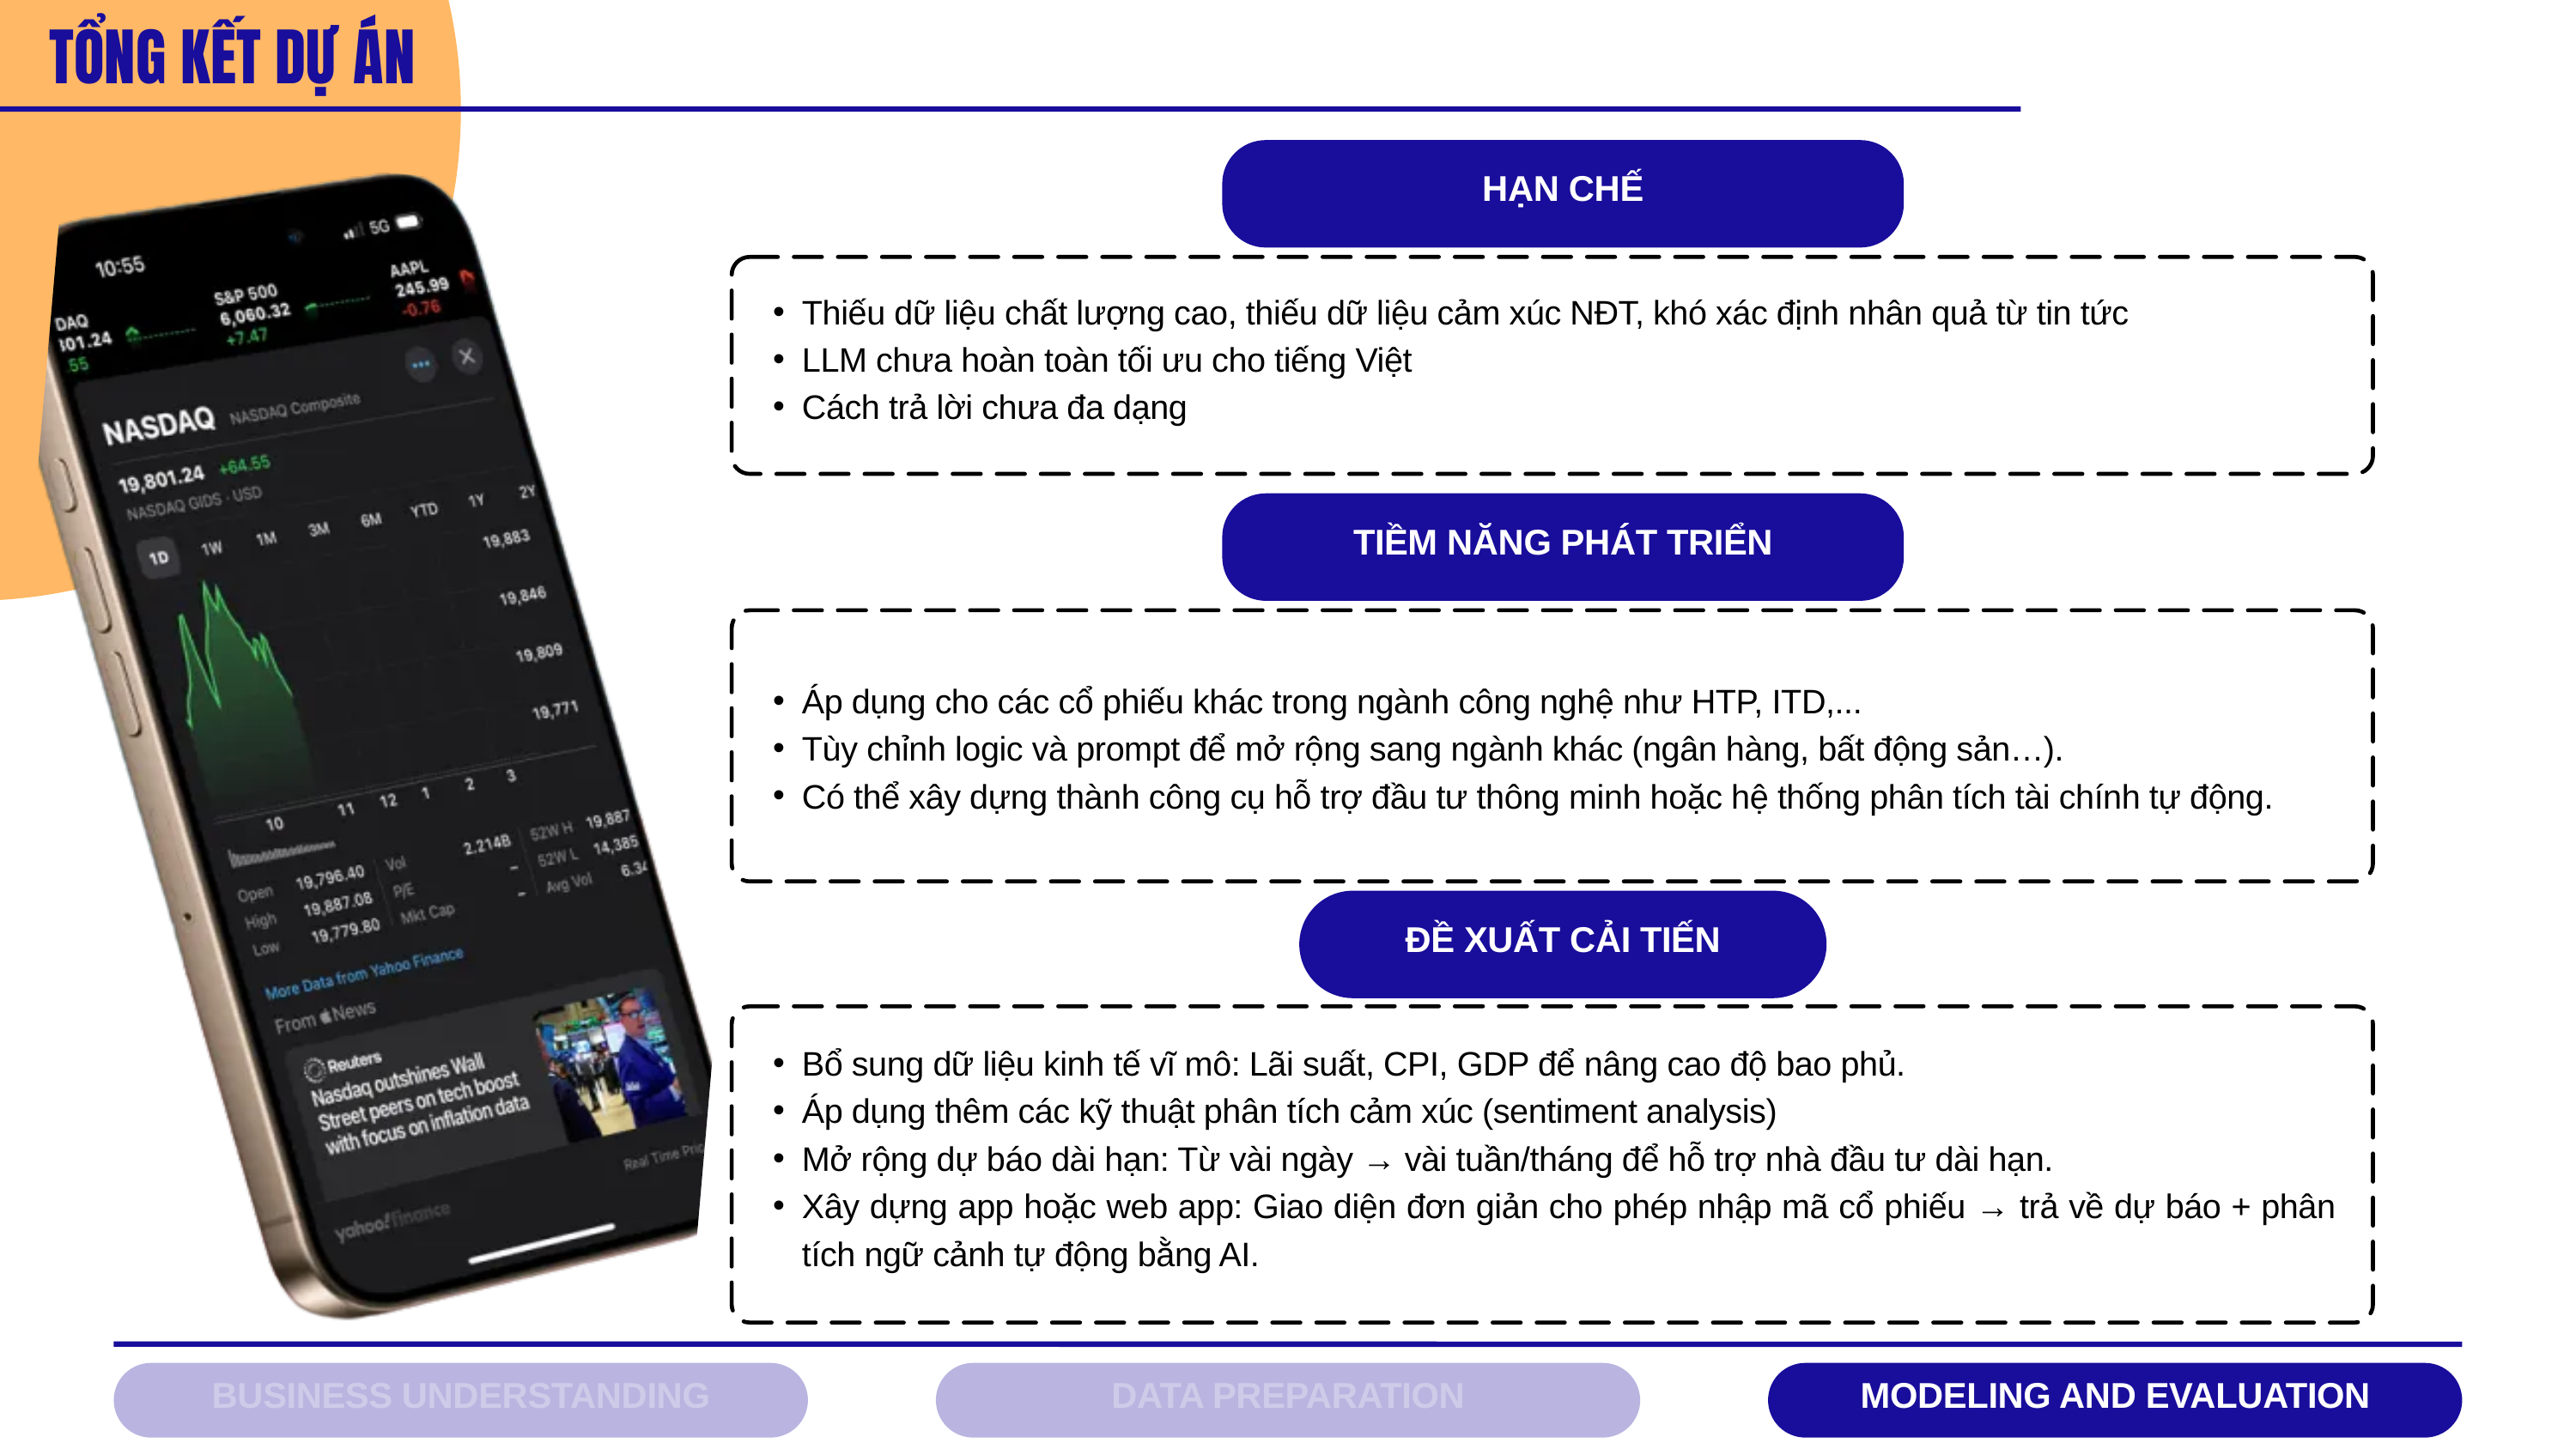

TỔNG KẾT DỰ ÁN

HẠN CHẾ

Thiếu dữ liệu chất lượng cao, thiếu dữ liệu cảm xúc NĐT, khó xác định nhân quả từ tin tức
LLM chưa hoàn toàn tối ưu cho tiếng Việt
Cách trả lời chưa đa dạng

TIỀM NĂNG PHÁT TRIỂN

Áp dụng cho các cổ phiếu khác trong ngành công nghệ như HTP, ITD,...
Tùy chỉnh logic và prompt để mở rộng sang ngành khác (ngân hàng, bất động sản…).
Có thể xây dựng thành công cụ hỗ trợ đầu tư thông minh hoặc hệ thống phân tích tài chính tự động.

ĐỀ XUẤT CẢI TIẾN

Bổ sung dữ liệu kinh tế vĩ mô: Lãi suất, CPI, GDP để nâng cao độ bao phủ.
Áp dụng thêm các kỹ thuật phân tích cảm xúc (sentiment analysis)
Mở rộng dự báo dài hạn: Từ vài ngày → vài tuần/tháng để hỗ trợ nhà đầu tư dài hạn.
Xây dựng app hoặc web app: Giao diện đơn giản cho phép nhập mã cổ phiếu → trả về dự báo + phân tích ngữ cảnh tự động bằng AI.

BUSINESS UNDERSTANDING

DATA PREPARATION

MODELING AND EVALUATION